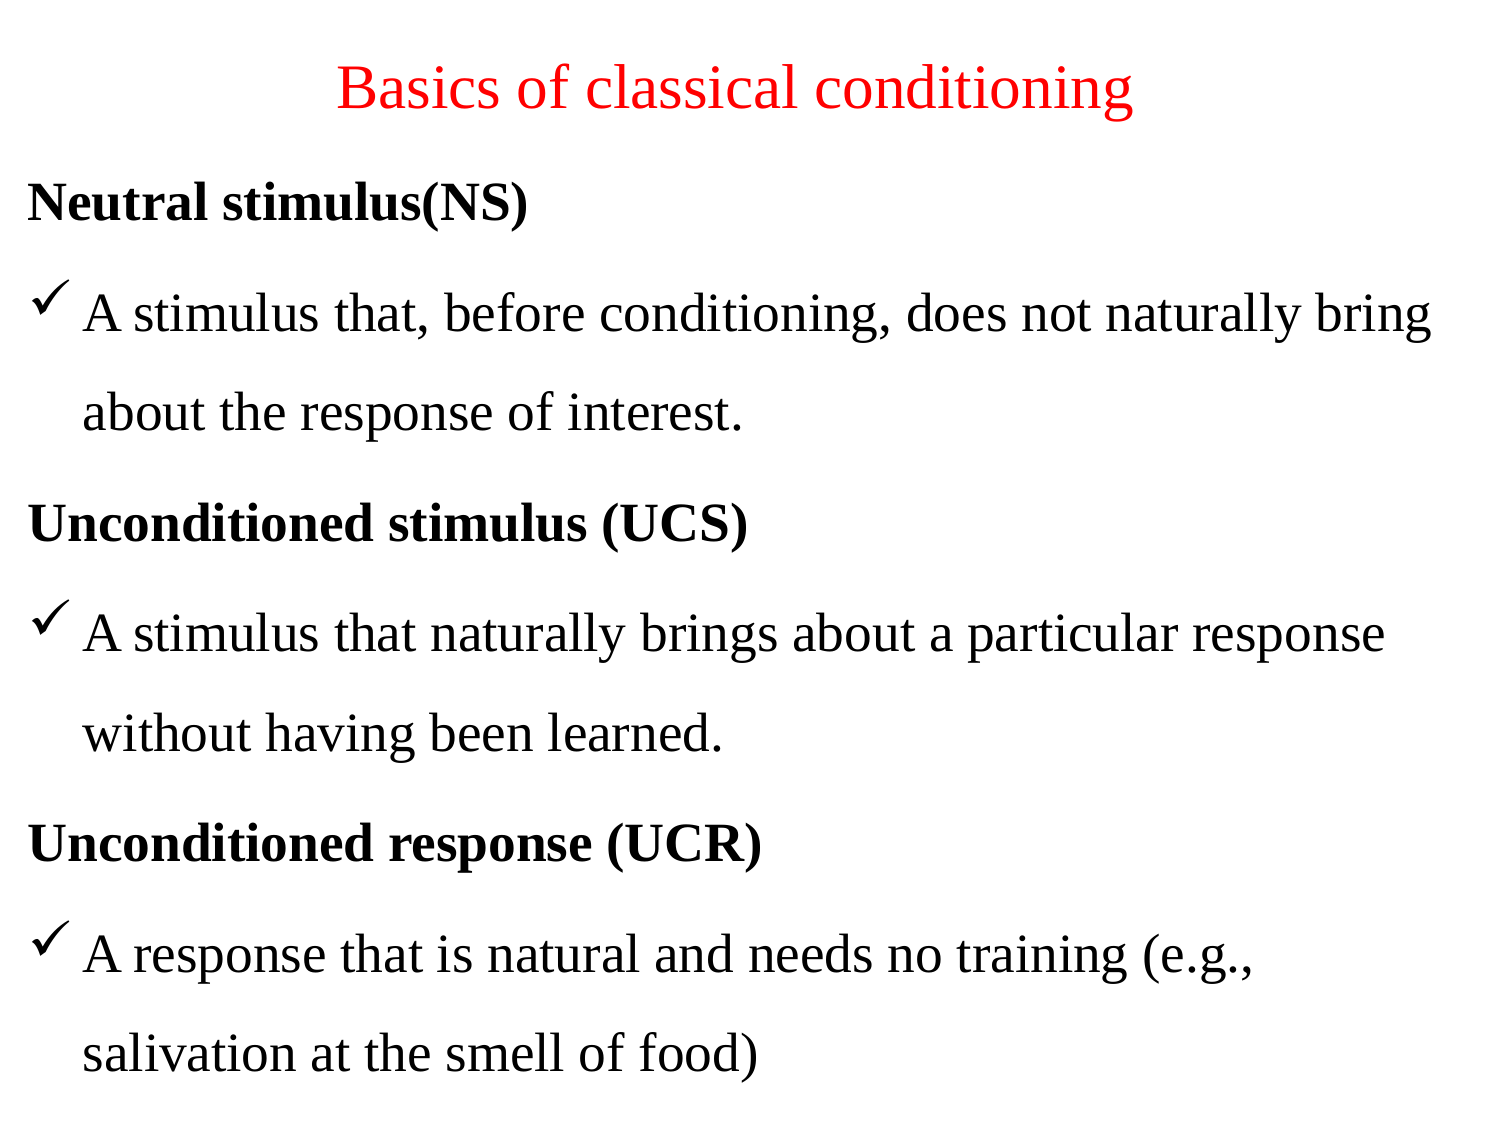

Basics of classical conditioning
Neutral stimulus(NS)
A stimulus that, before conditioning, does not naturally bring about the response of interest.
Unconditioned stimulus (UCS)
A stimulus that naturally brings about a particular response without having been learned.
Unconditioned response (UCR)
A response that is natural and needs no training (e.g., salivation at the smell of food)